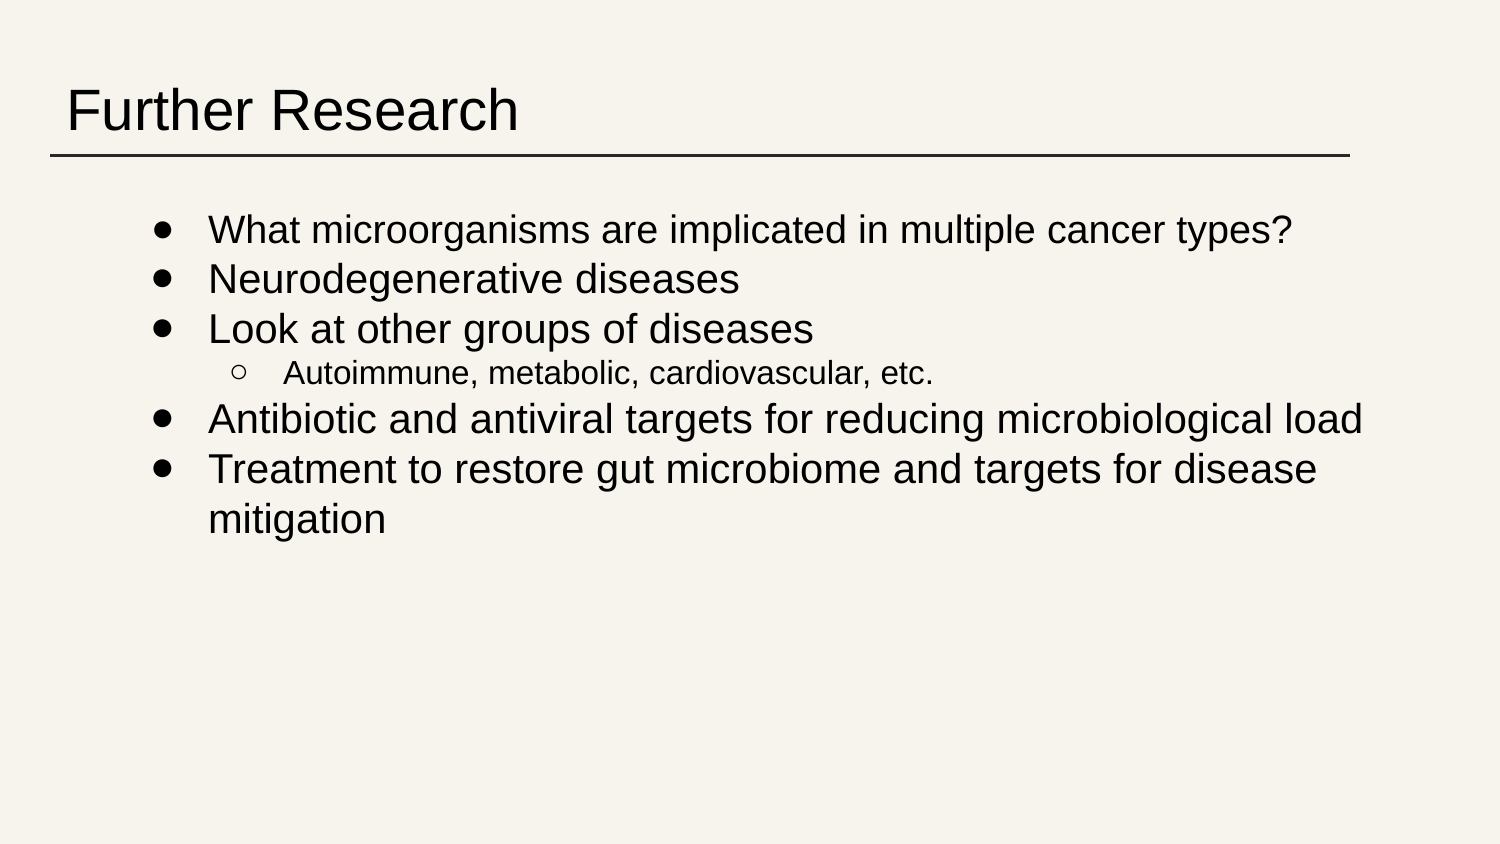

# Further Research
What microorganisms are implicated in multiple cancer types?
Neurodegenerative diseases
Look at other groups of diseases
Autoimmune, metabolic, cardiovascular, etc.
Antibiotic and antiviral targets for reducing microbiological load
Treatment to restore gut microbiome and targets for disease mitigation